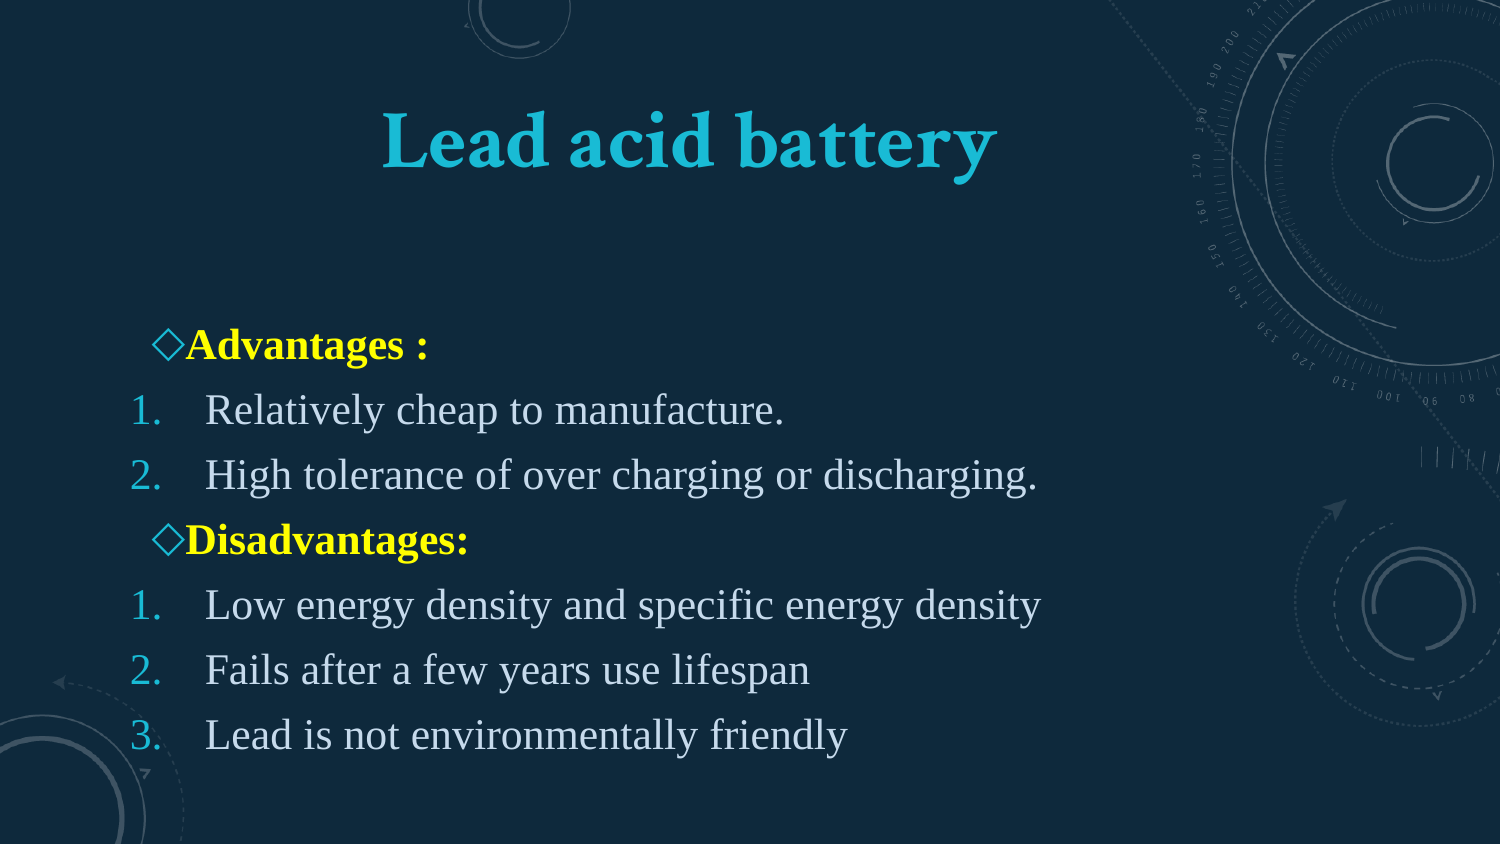

# Lead acid battery
Advantages :
Relatively cheap to manufacture.
High tolerance of over charging or discharging.
Disadvantages:
Low energy density and specific energy density
Fails after a few years use lifespan
Lead is not environmentally friendly